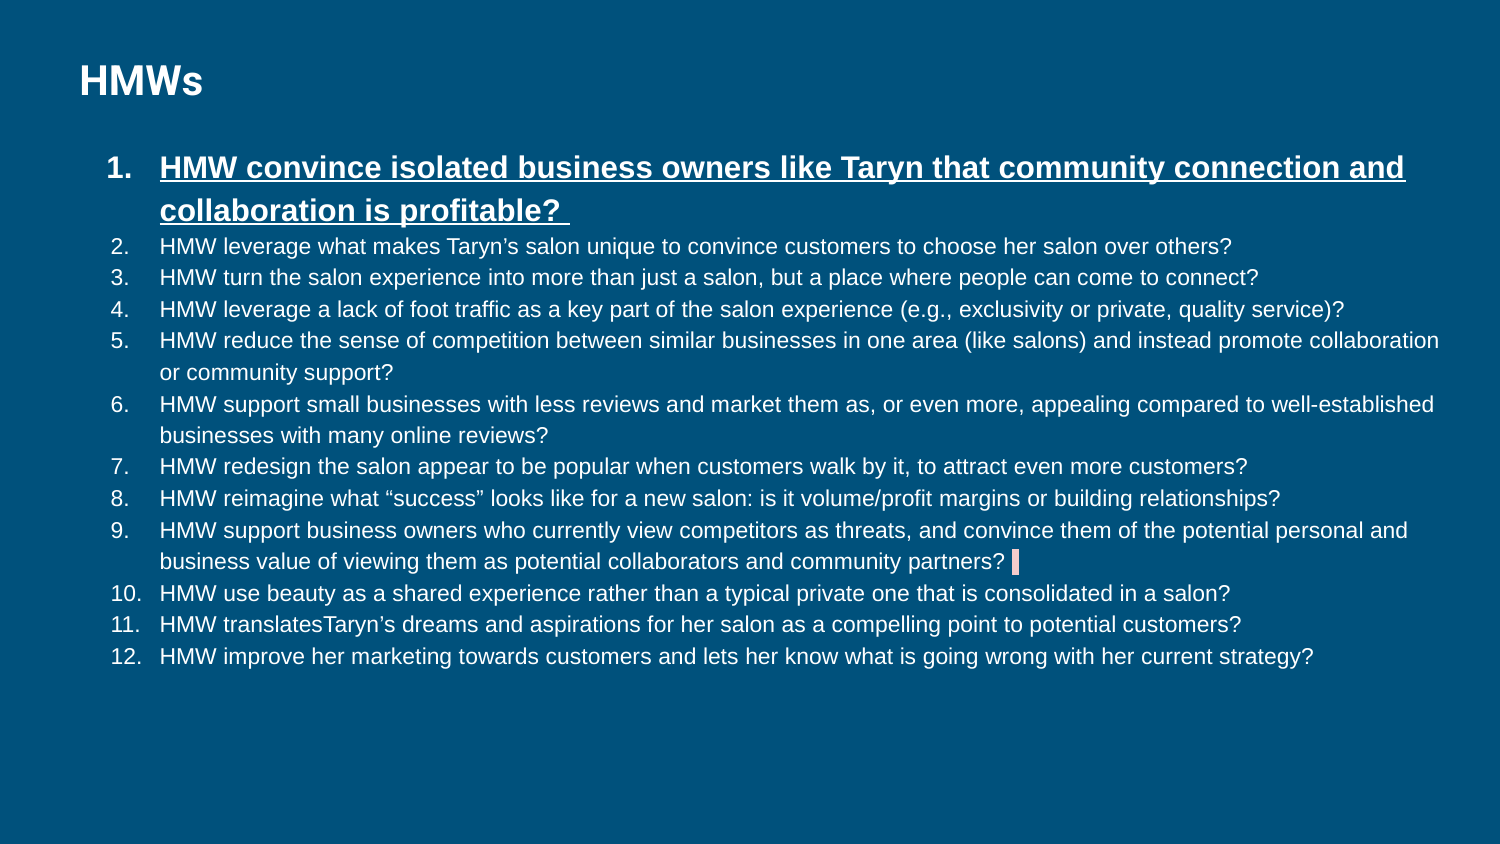

HMWs
HMW convince isolated business owners like Taryn that community connection and collaboration is profitable?
HMW leverage what makes Taryn’s salon unique to convince customers to choose her salon over others?
HMW turn the salon experience into more than just a salon, but a place where people can come to connect?
HMW leverage a lack of foot traffic as a key part of the salon experience (e.g., exclusivity or private, quality service)?
HMW reduce the sense of competition between similar businesses in one area (like salons) and instead promote collaboration or community support?
HMW support small businesses with less reviews and market them as, or even more, appealing compared to well-established businesses with many online reviews?
HMW redesign the salon appear to be popular when customers walk by it, to attract even more customers?
HMW reimagine what “success” looks like for a new salon: is it volume/profit margins or building relationships?
HMW support business owners who currently view competitors as threats, and convince them of the potential personal and business value of viewing them as potential collaborators and community partners?
HMW use beauty as a shared experience rather than a typical private one that is consolidated in a salon?
HMW translatesTaryn’s dreams and aspirations for her salon as a compelling point to potential customers?
HMW improve her marketing towards customers and lets her know what is going wrong with her current strategy?